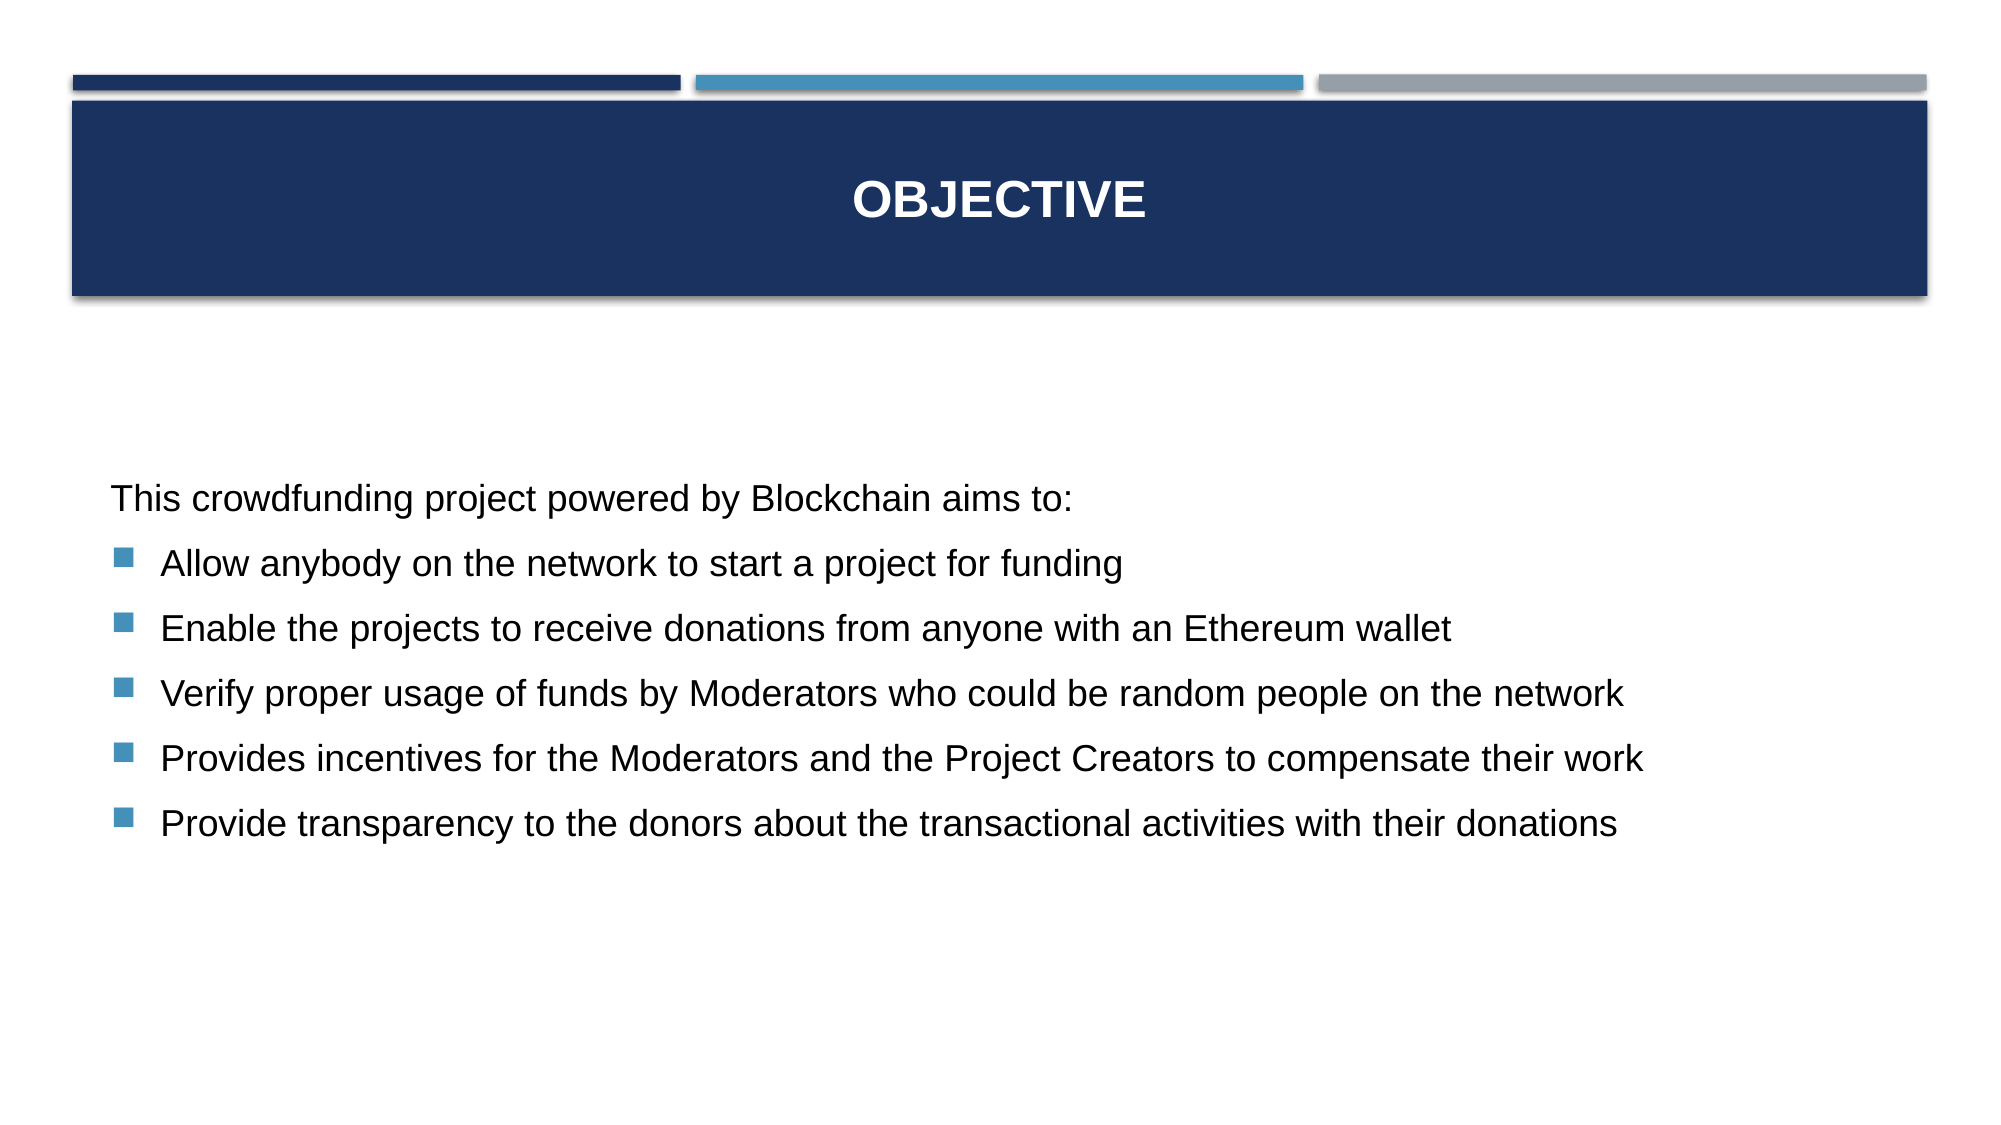

# OBJECTIVE
This crowdfunding project powered by Blockchain aims to:
Allow anybody on the network to start a project for funding
Enable the projects to receive donations from anyone with an Ethereum wallet
Verify proper usage of funds by Moderators who could be random people on the network
Provides incentives for the Moderators and the Project Creators to compensate their work
Provide transparency to the donors about the transactional activities with their donations